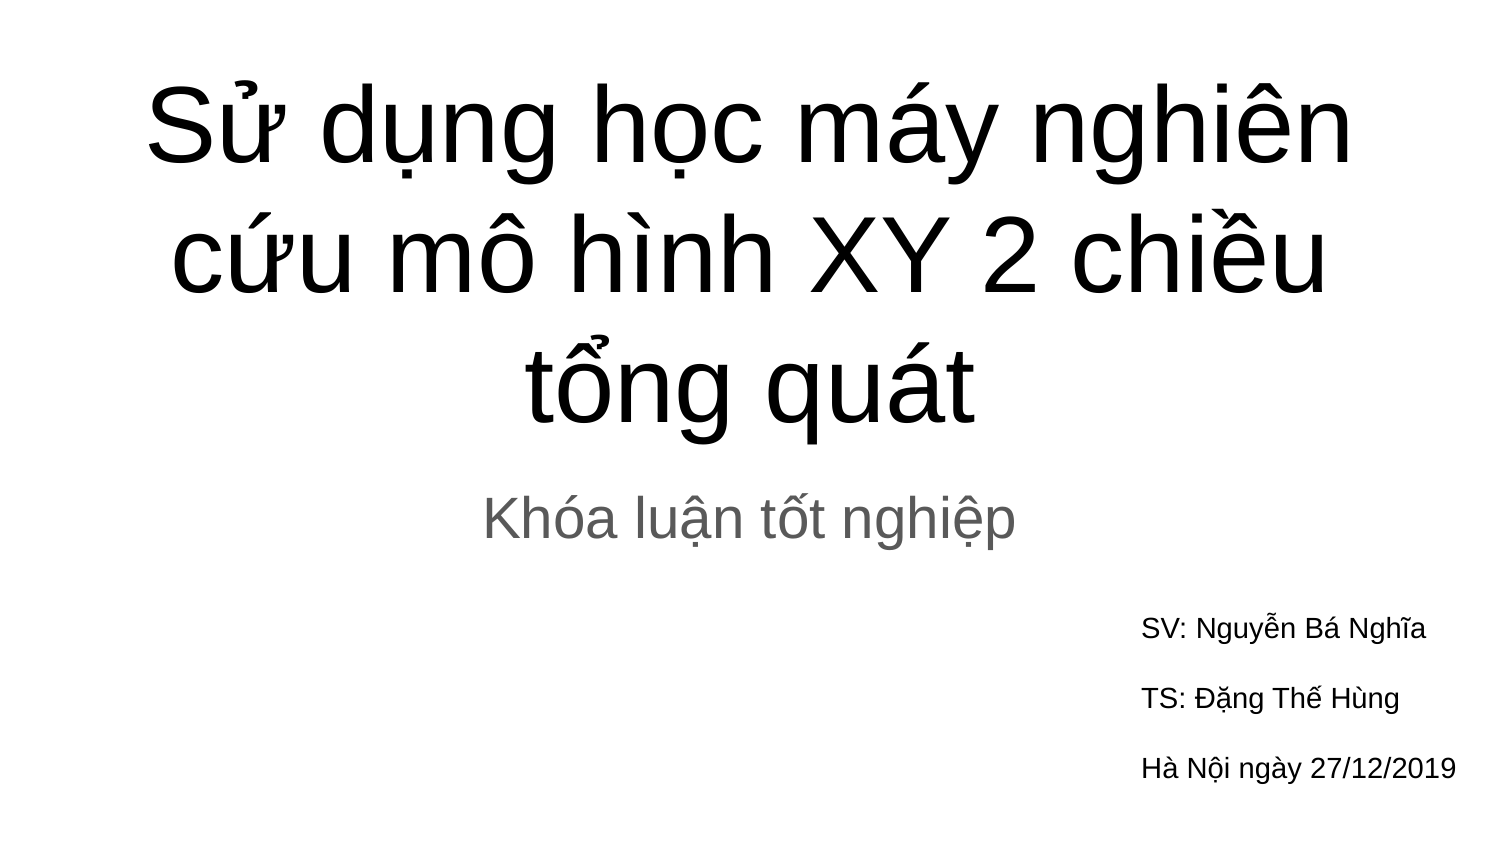

# Sử dụng học máy nghiên cứu mô hình XY 2 chiều tổng quát
Khóa luận tốt nghiệp

SV: Nguyễn Bá Nghĩa

TS: Đặng Thế Hùng

Hà Nội ngày 27/12/2019